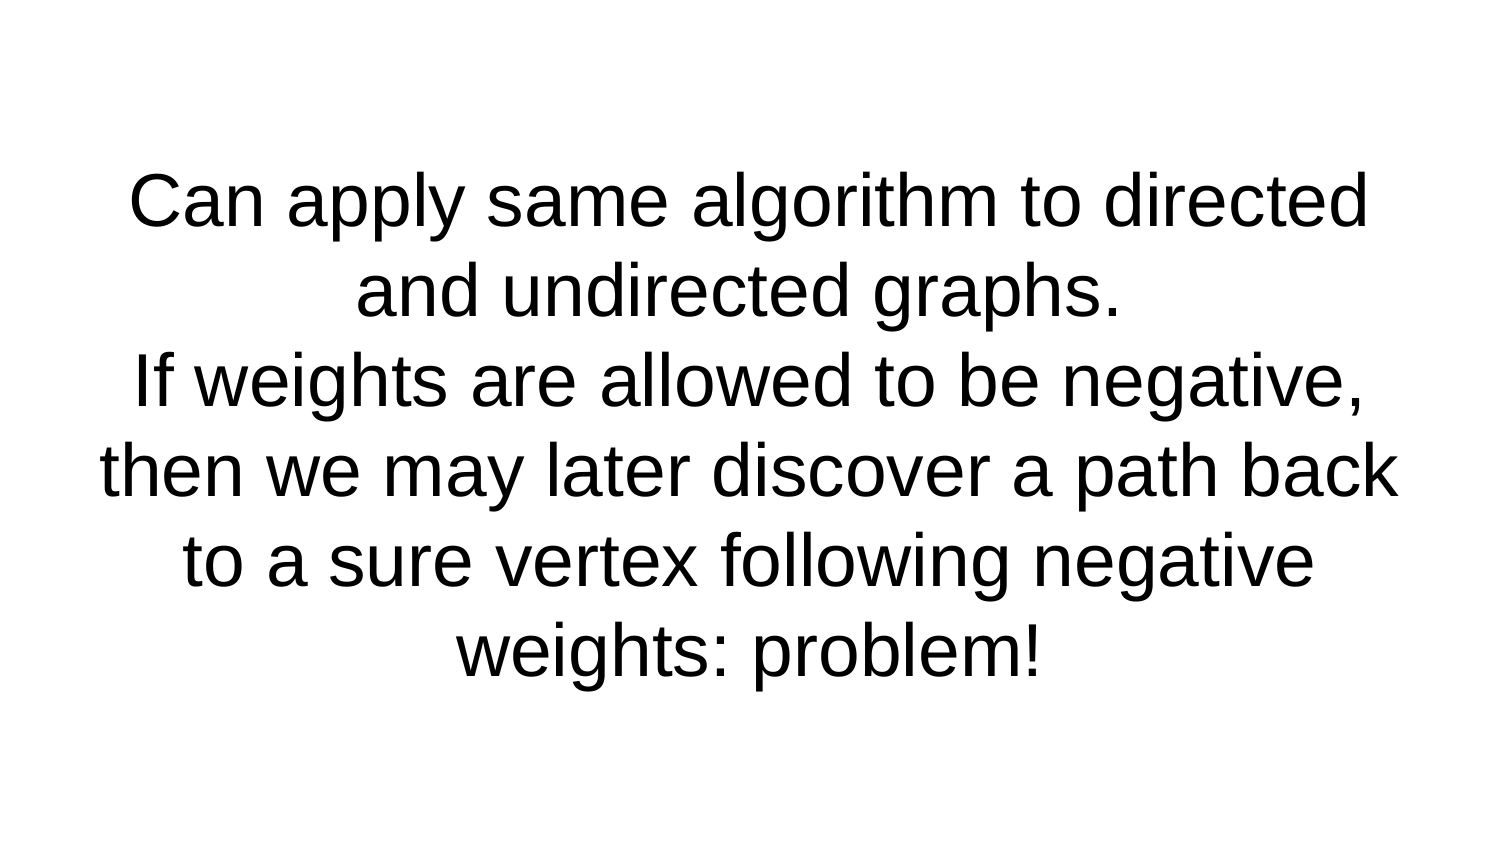

# Can apply same algorithm to directed and undirected graphs. If weights are allowed to be negative, then we may later discover a path back to a sure vertex following negative weights: problem!